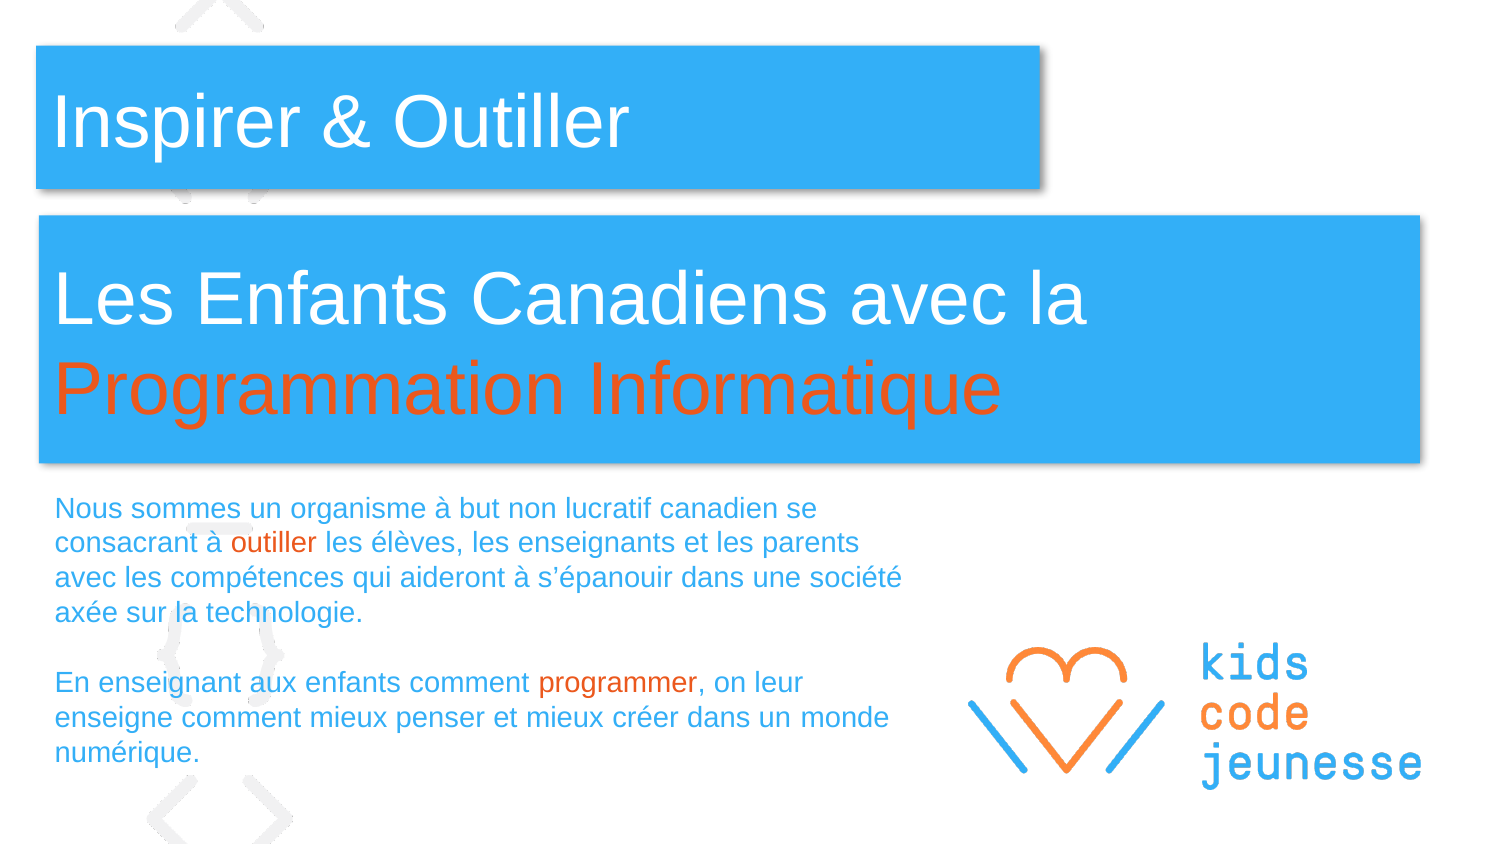

Inspirer & Outiller
Les Enfants Canadiens avec la
Programmation Informatique
Nous sommes un organisme à but non lucratif canadien se consacrant à outiller les élèves, les enseignants et les parents avec les compétences qui aideront à s’épanouir dans une société axée sur la technologie.
En enseignant aux enfants comment programmer, on leur enseigne comment mieux penser et mieux créer dans un monde numérique.